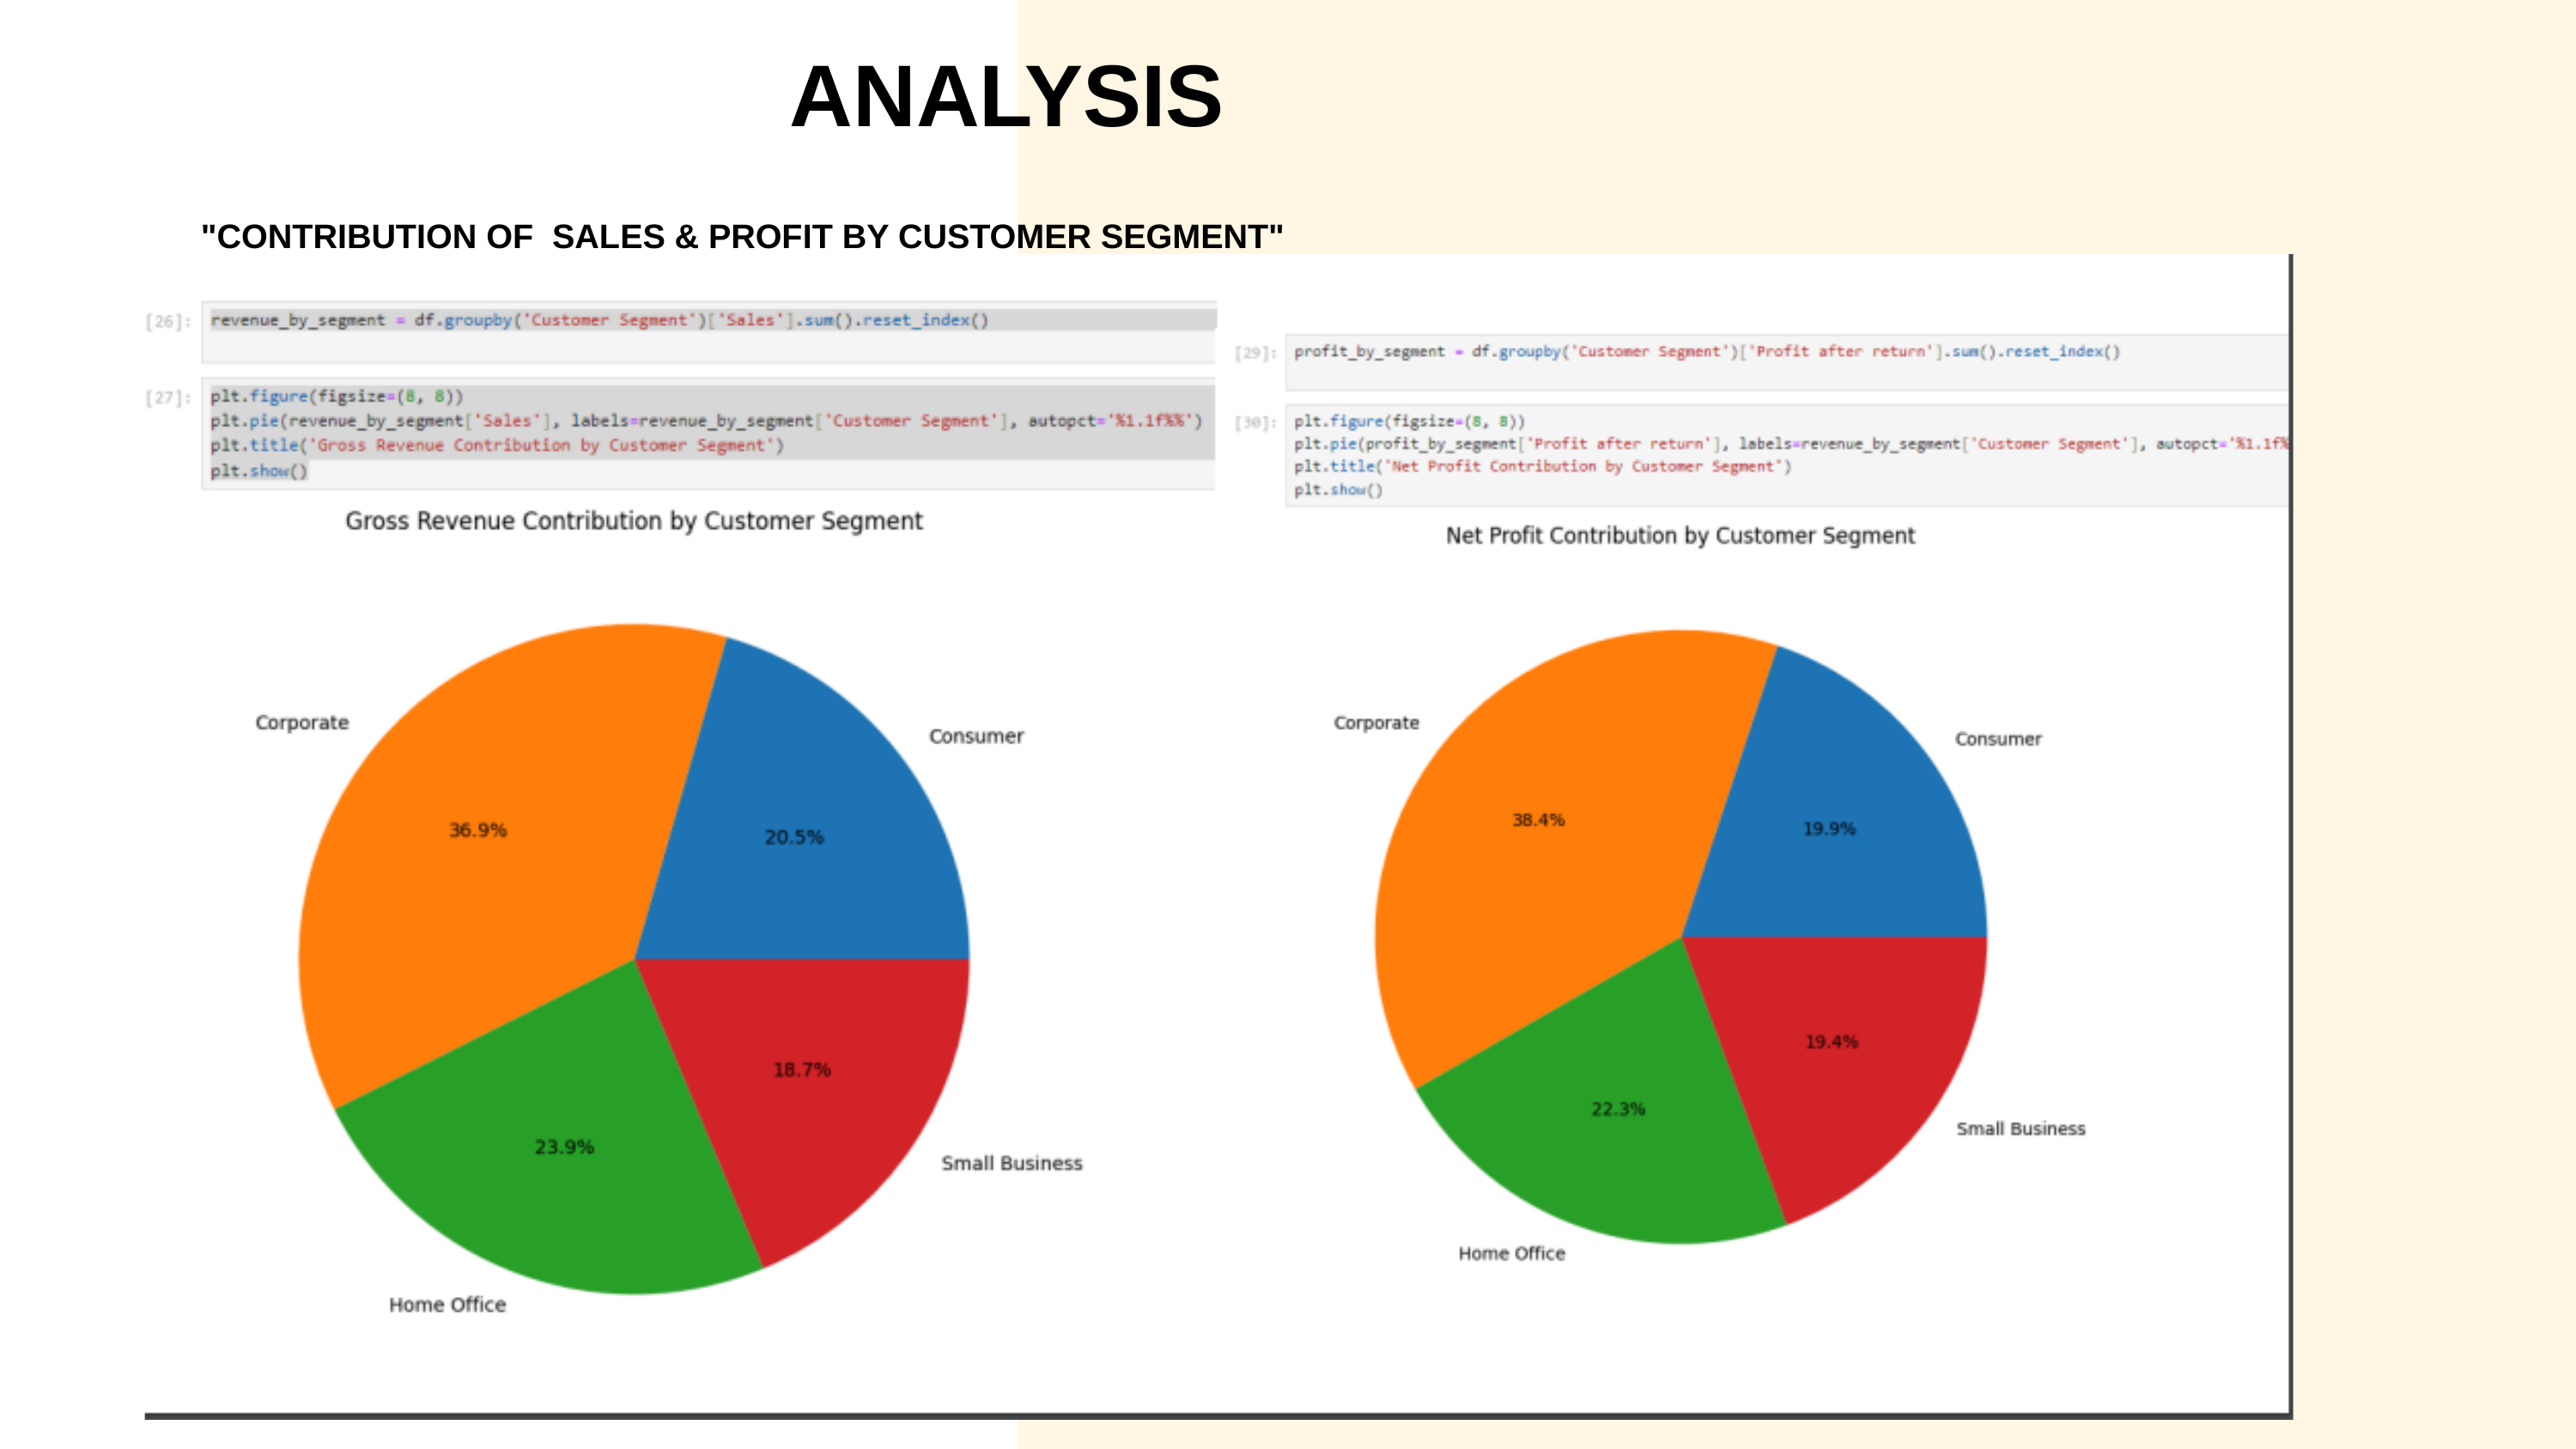

ANALYSIS
"CONTRIBUTION OF  SALES & PROFIT BY CUSTOMER SEGMENT"